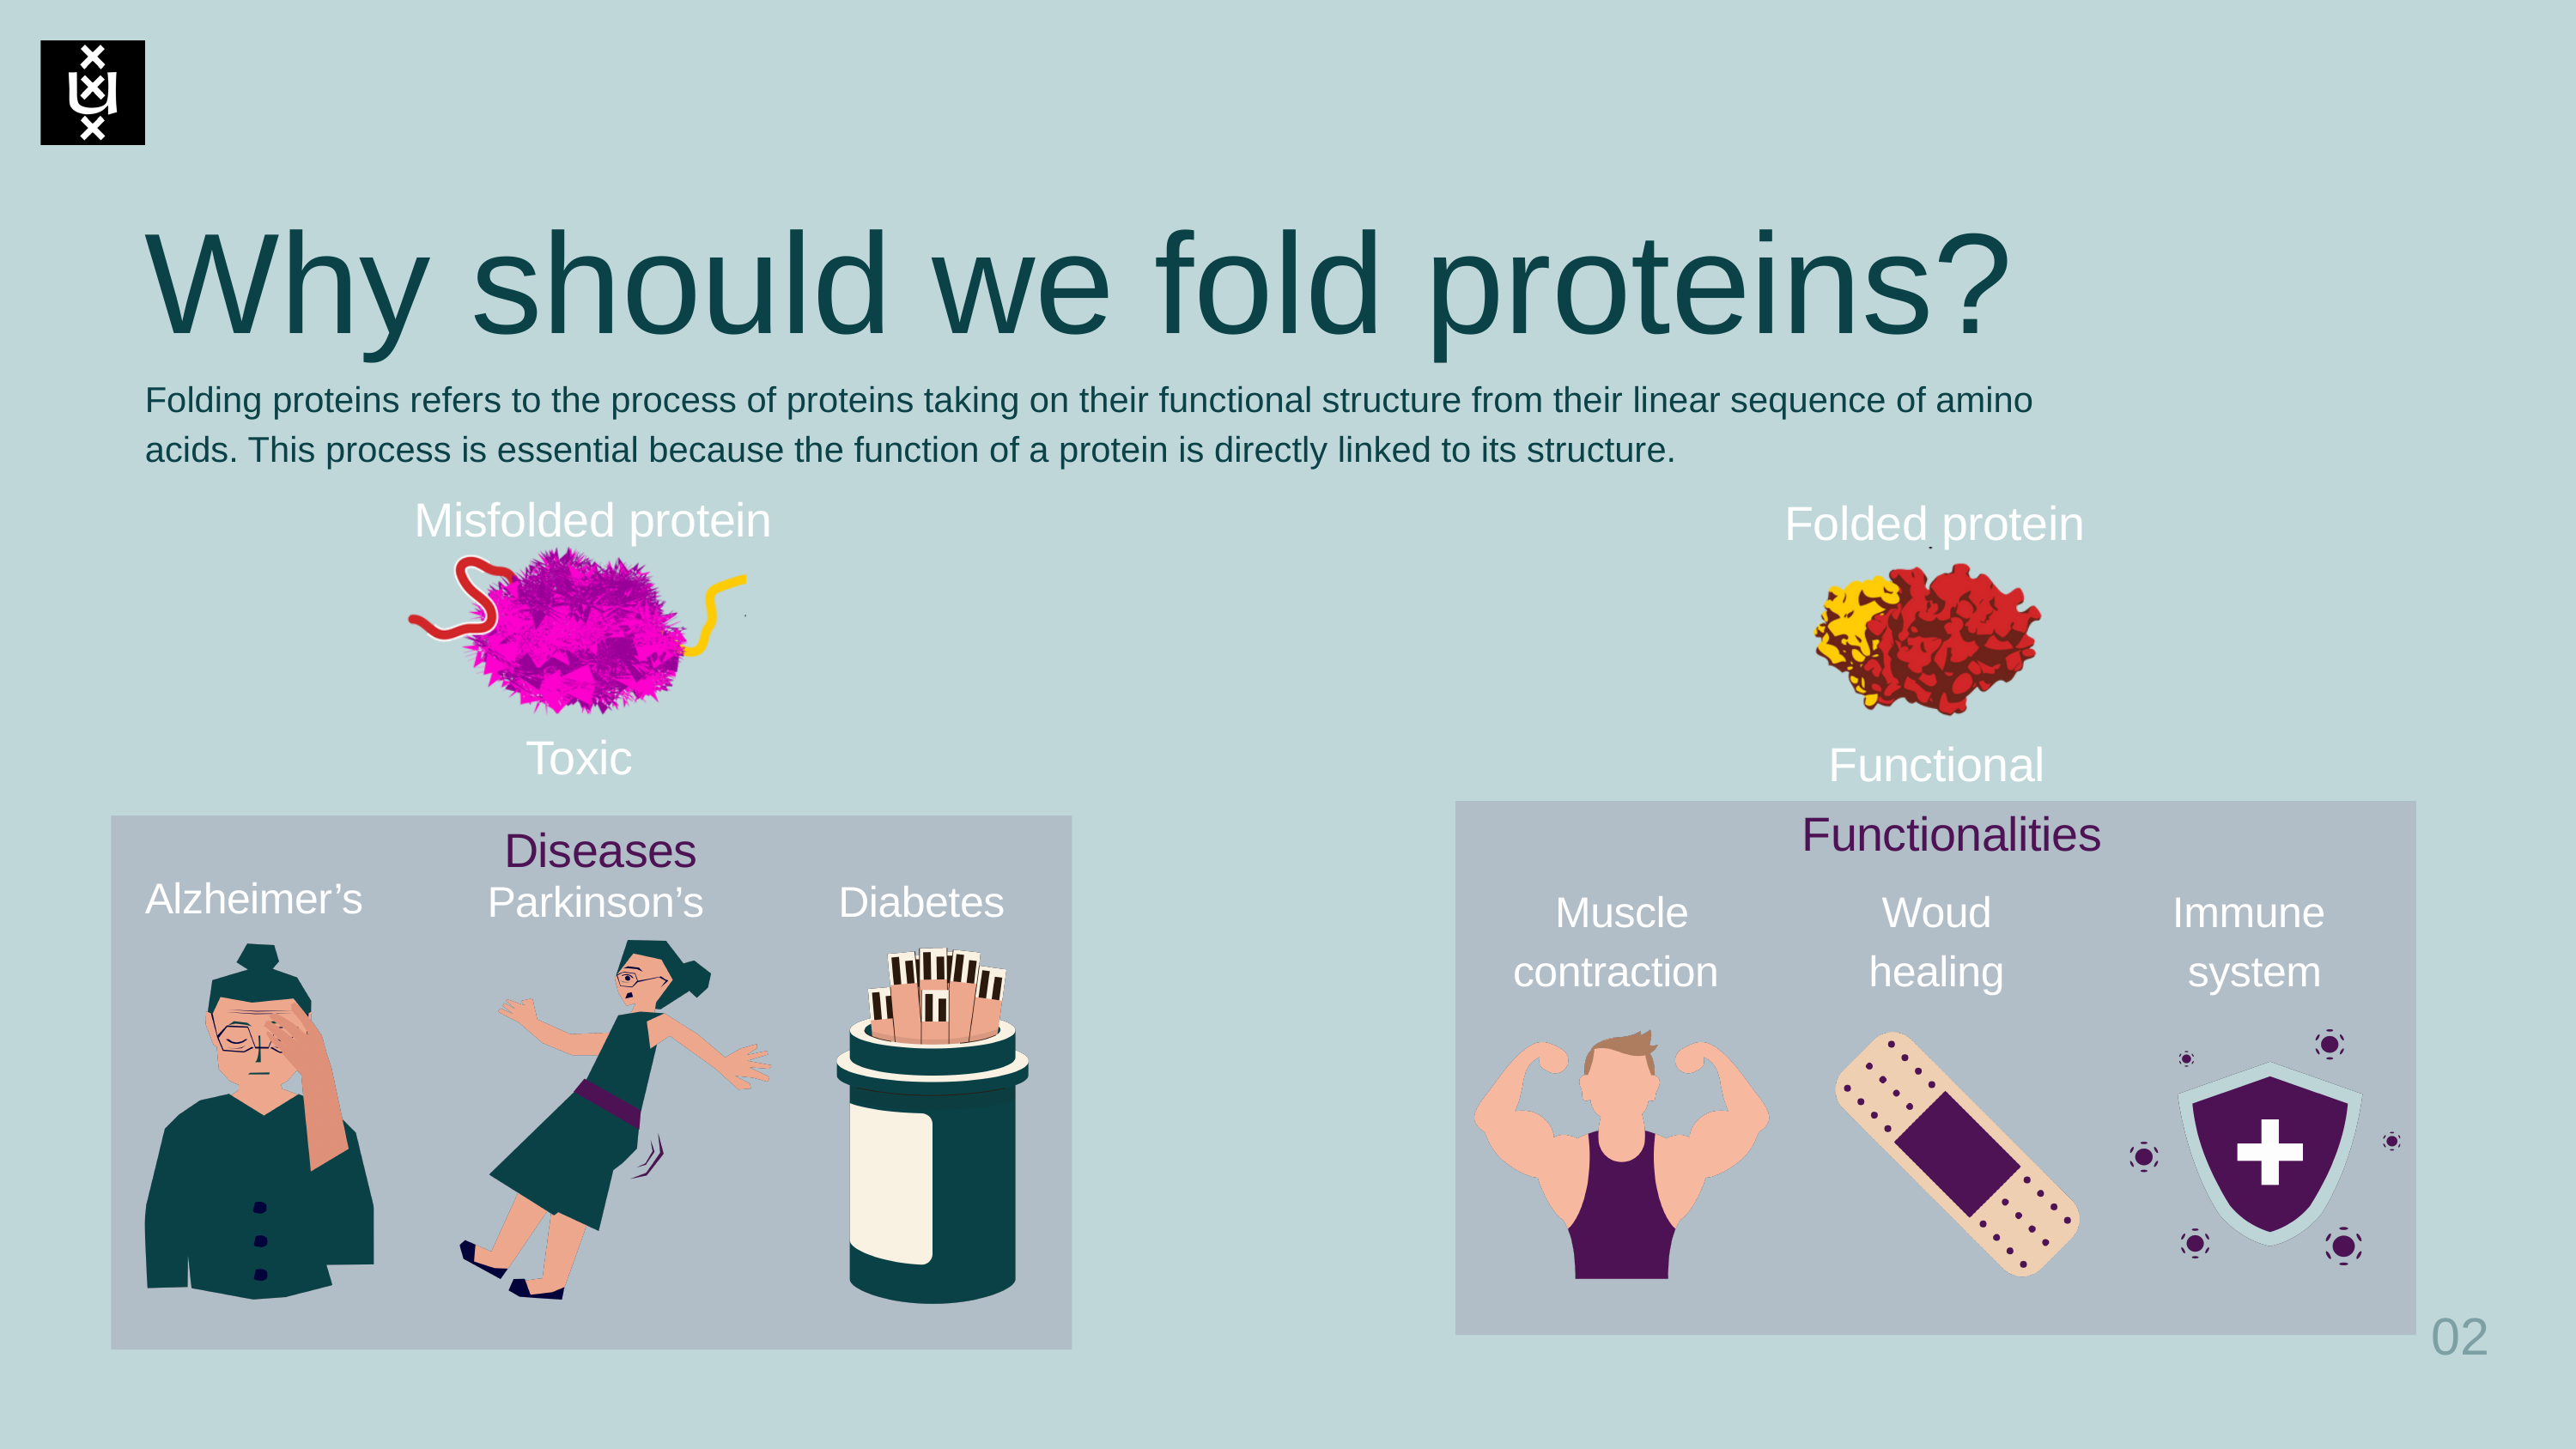

Why should we fold proteins?
Folding proteins refers to the process of proteins taking on their functional structure from their linear sequence of amino acids. This process is essential because the function of a protein is directly linked to its structure.
Misfolded protein

Folded protein

Functional
 Functionalities
Woud healing

Muscle contraction
Immune
 system

Toxic
Diseases

Alzheimer’s
Parkinson’s
Diabetes

02